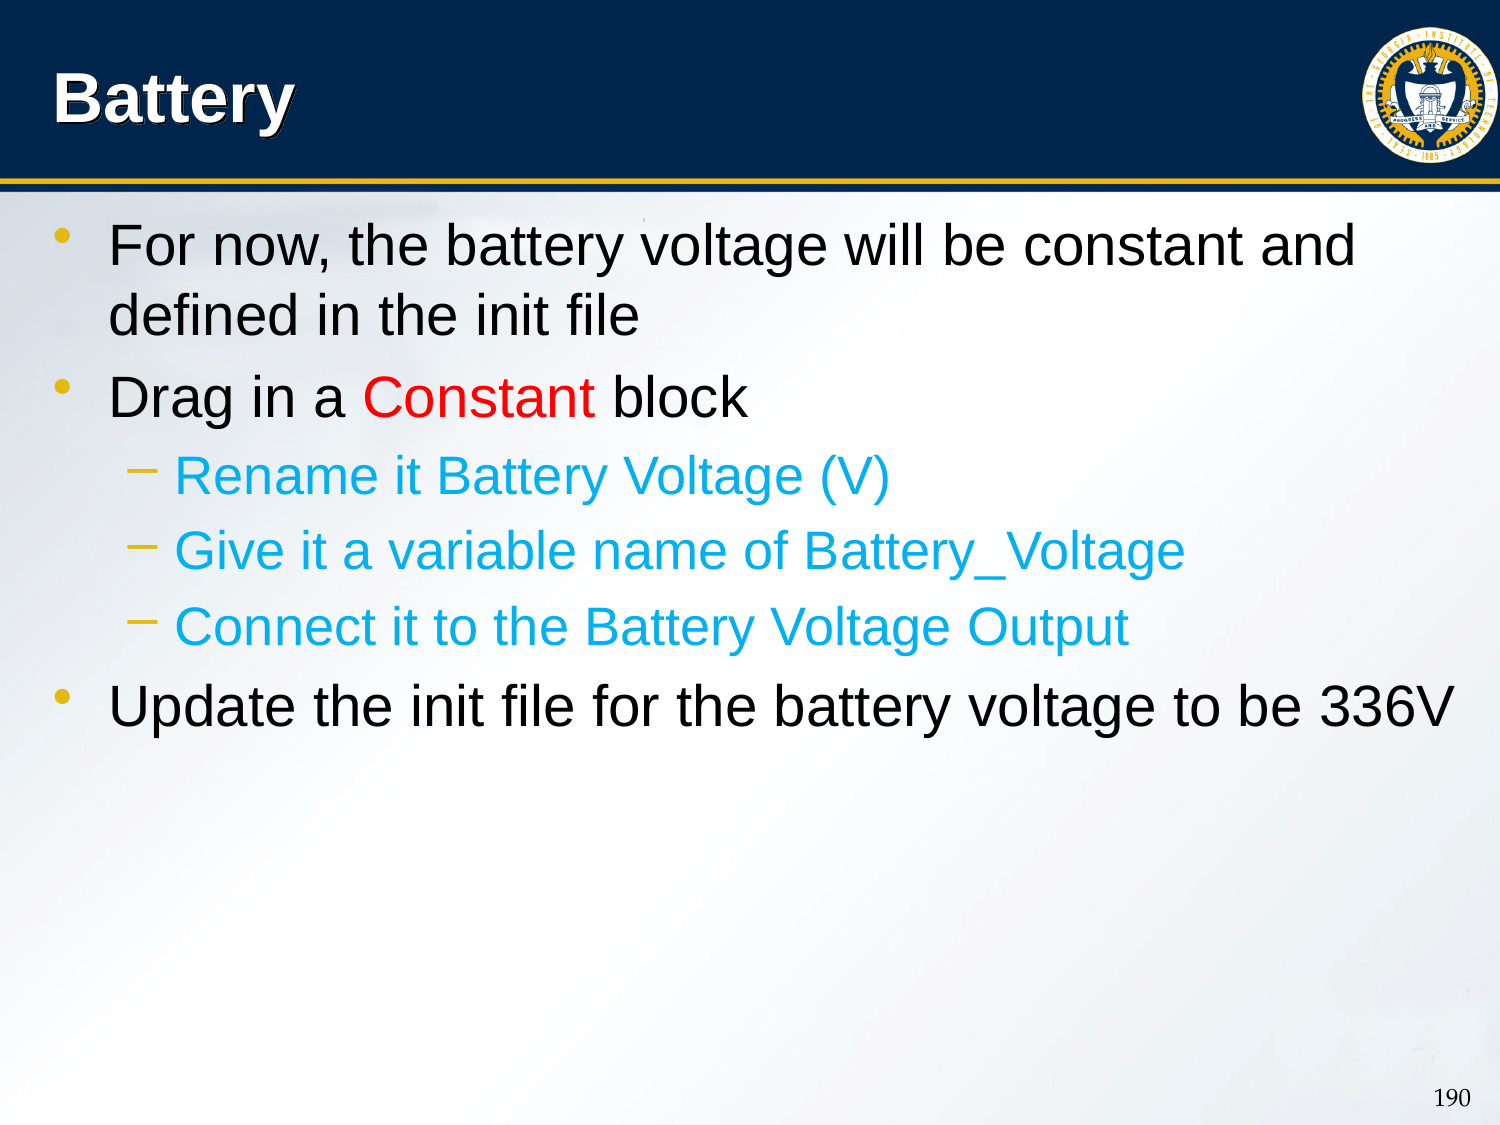

# Battery

For now, the battery voltage will be constant and defined in the init file
Drag in a Constant block
Rename it Battery Voltage (V)
Give it a variable name of Battery_Voltage
Connect it to the Battery Voltage Output
Update the init file for the battery voltage to be 336V